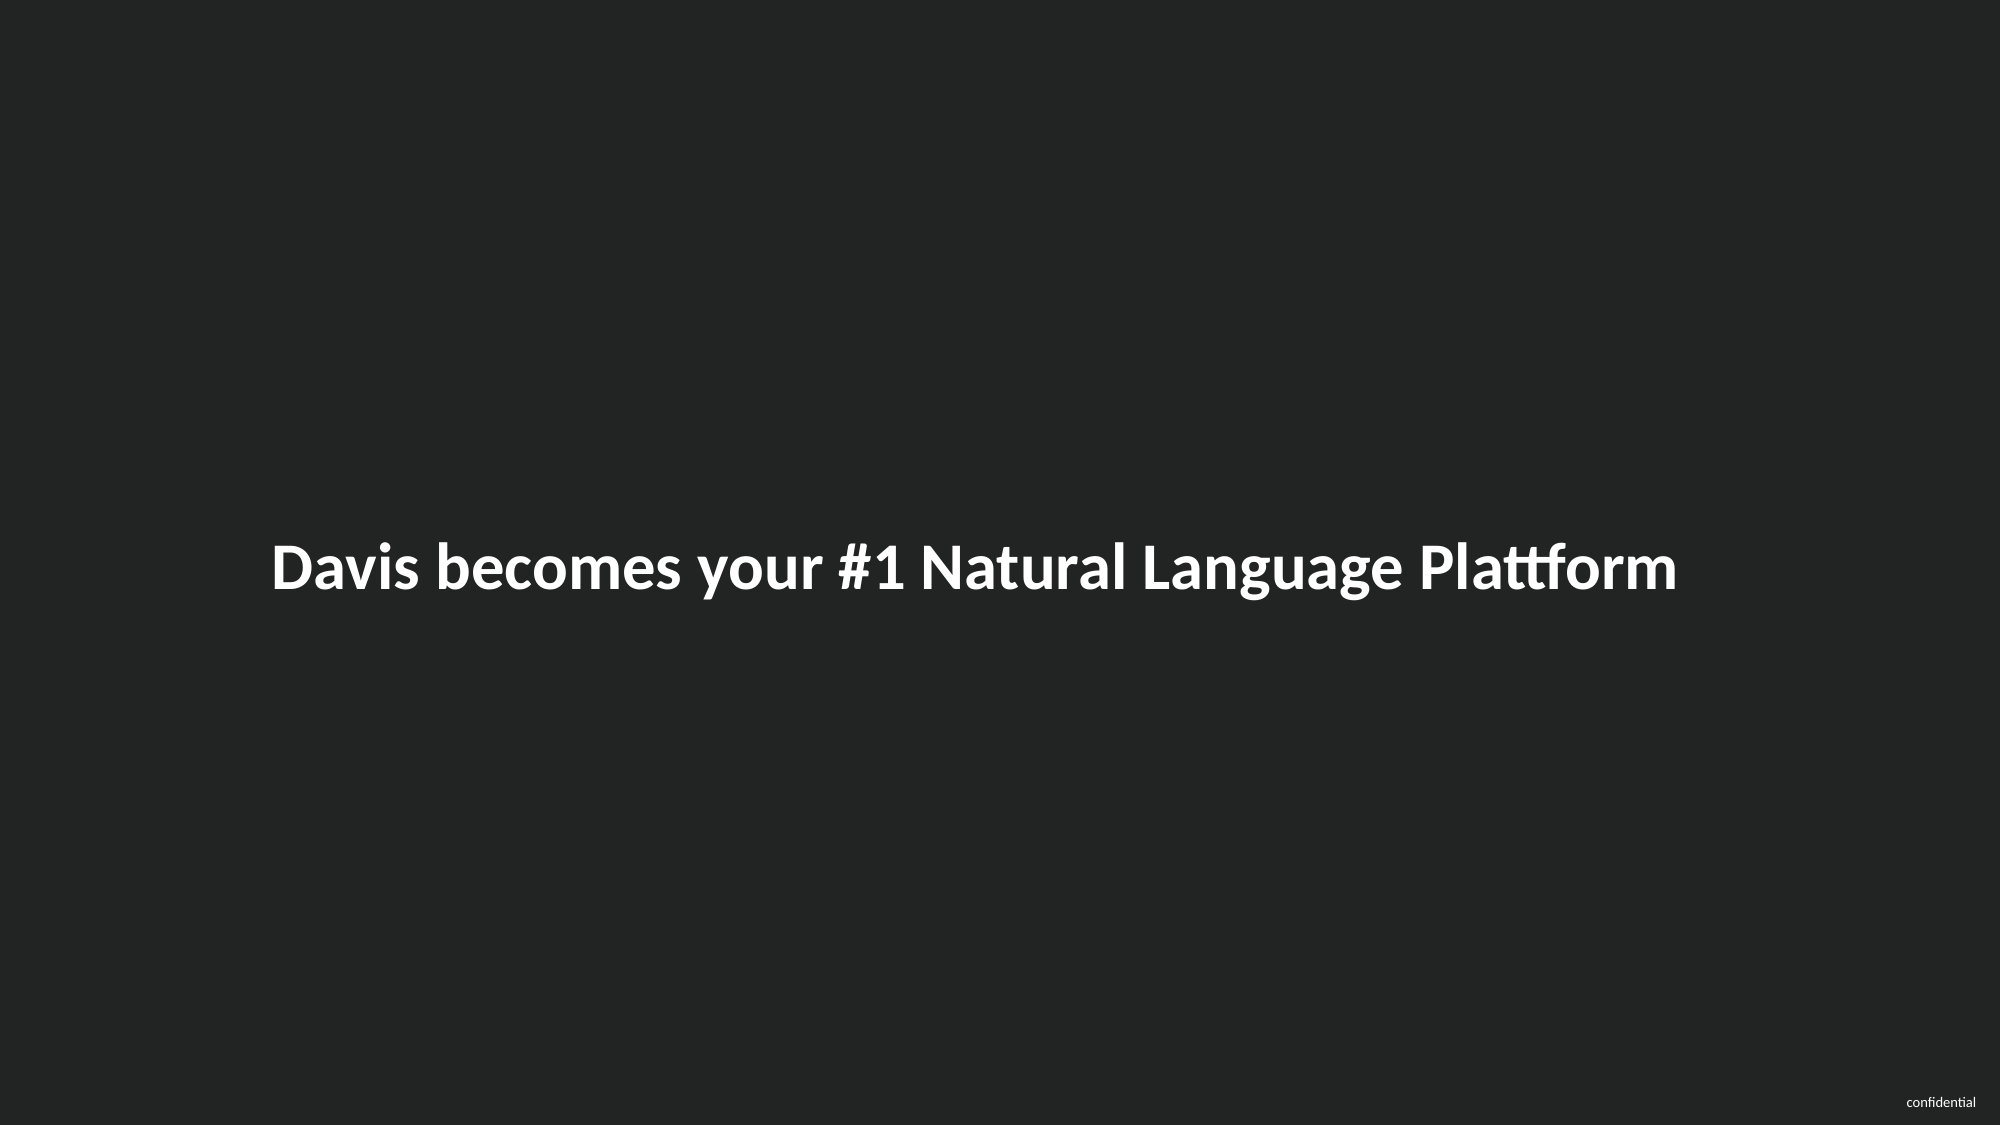

Davis becomes your #1 Natural Language Plattform